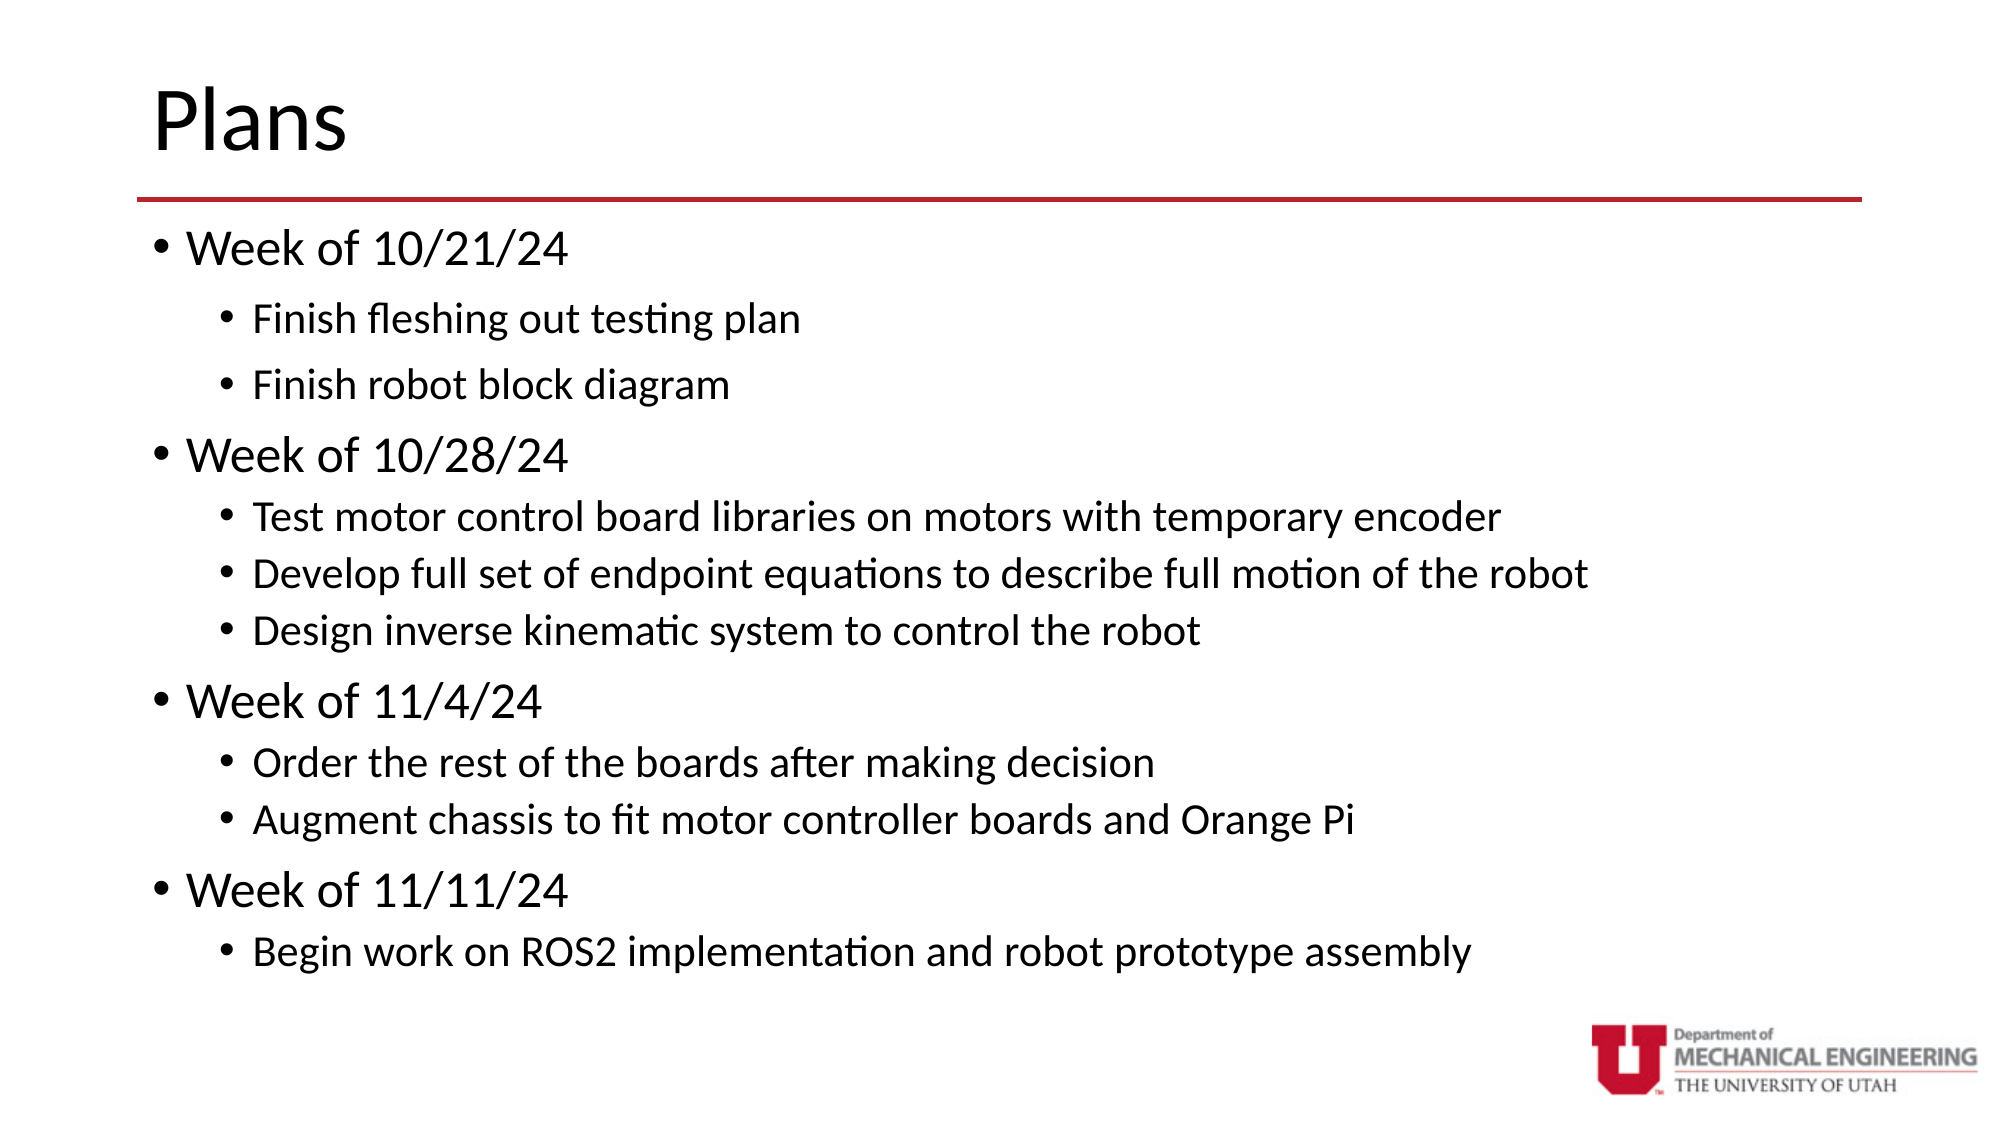

# Plans
Week of 10/21/24
Finish fleshing out testing plan
Finish robot block diagram
Week of 10/28/24
Test motor control board libraries on motors with temporary encoder
Develop full set of endpoint equations to describe full motion of the robot
Design inverse kinematic system to control the robot
Week of 11/4/24
Order the rest of the boards after making decision
Augment chassis to fit motor controller boards and Orange Pi
Week of 11/11/24
Begin work on ROS2 implementation and robot prototype assembly